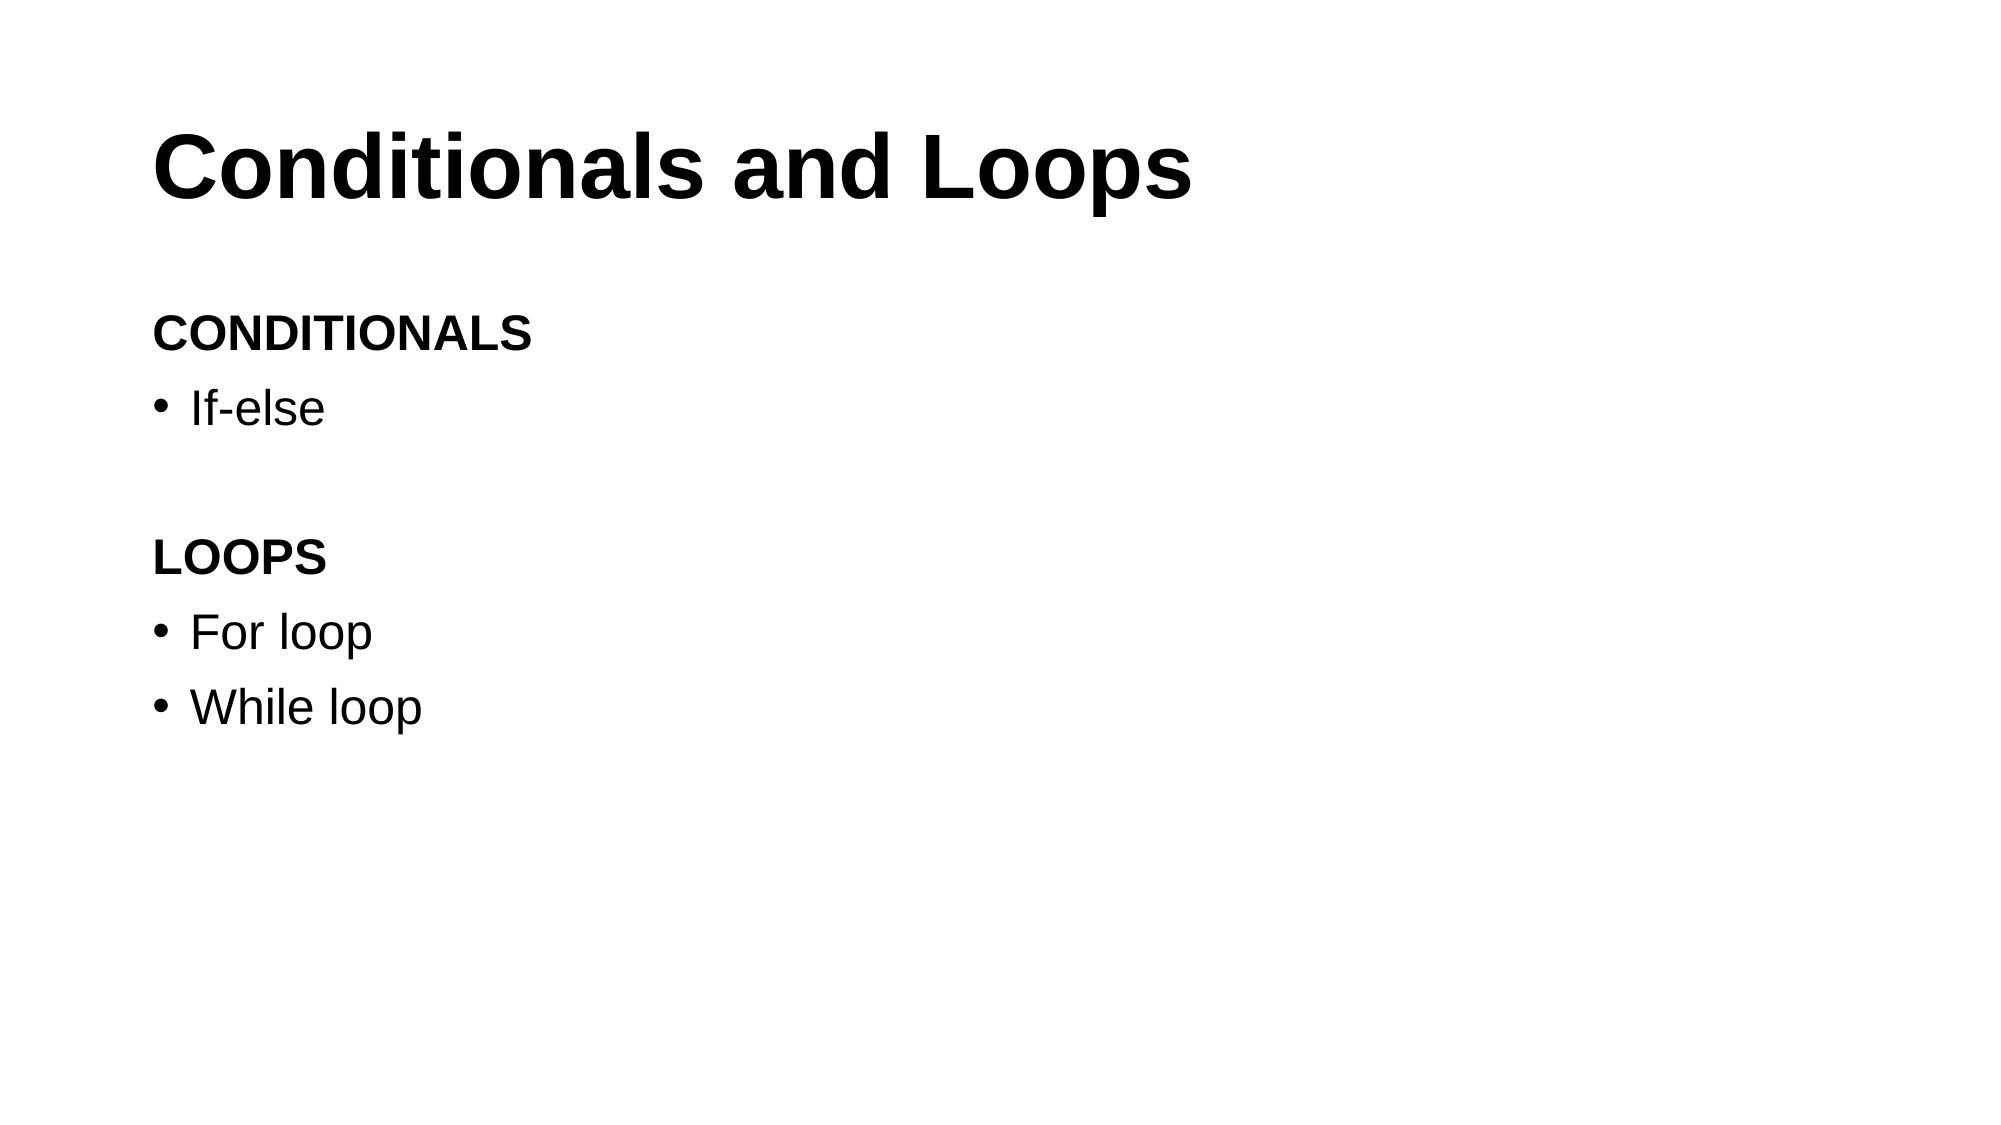

# Conditionals and Loops
CONDITIONALS
If-else

LOOPS
For loop
While loop